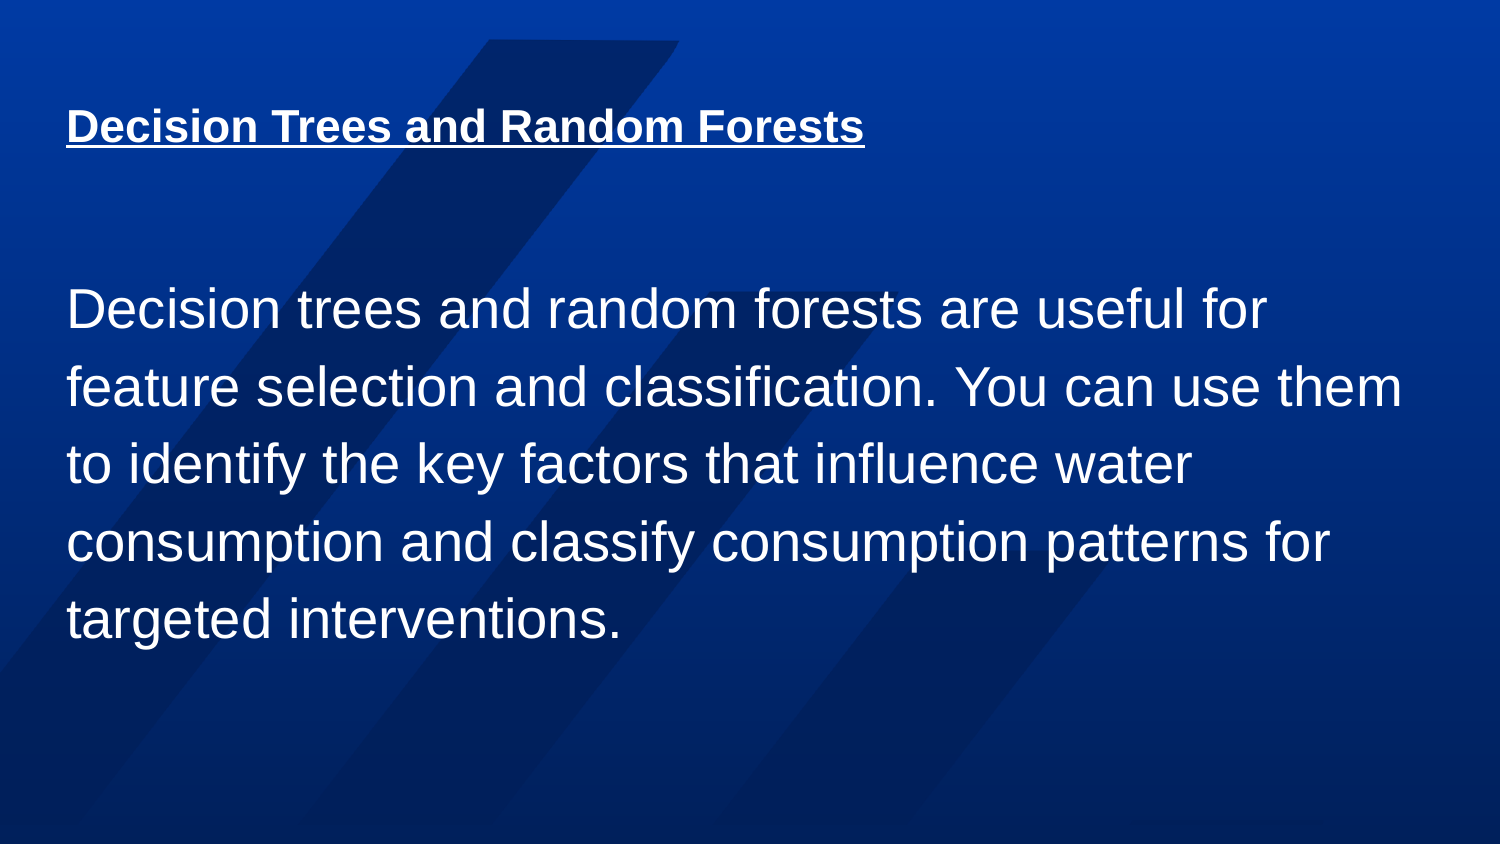

# Decision Trees and Random Forests
Decision trees and random forests are useful for feature selection and classification. You can use them to identify the key factors that influence water consumption and classify consumption patterns for targeted interventions.